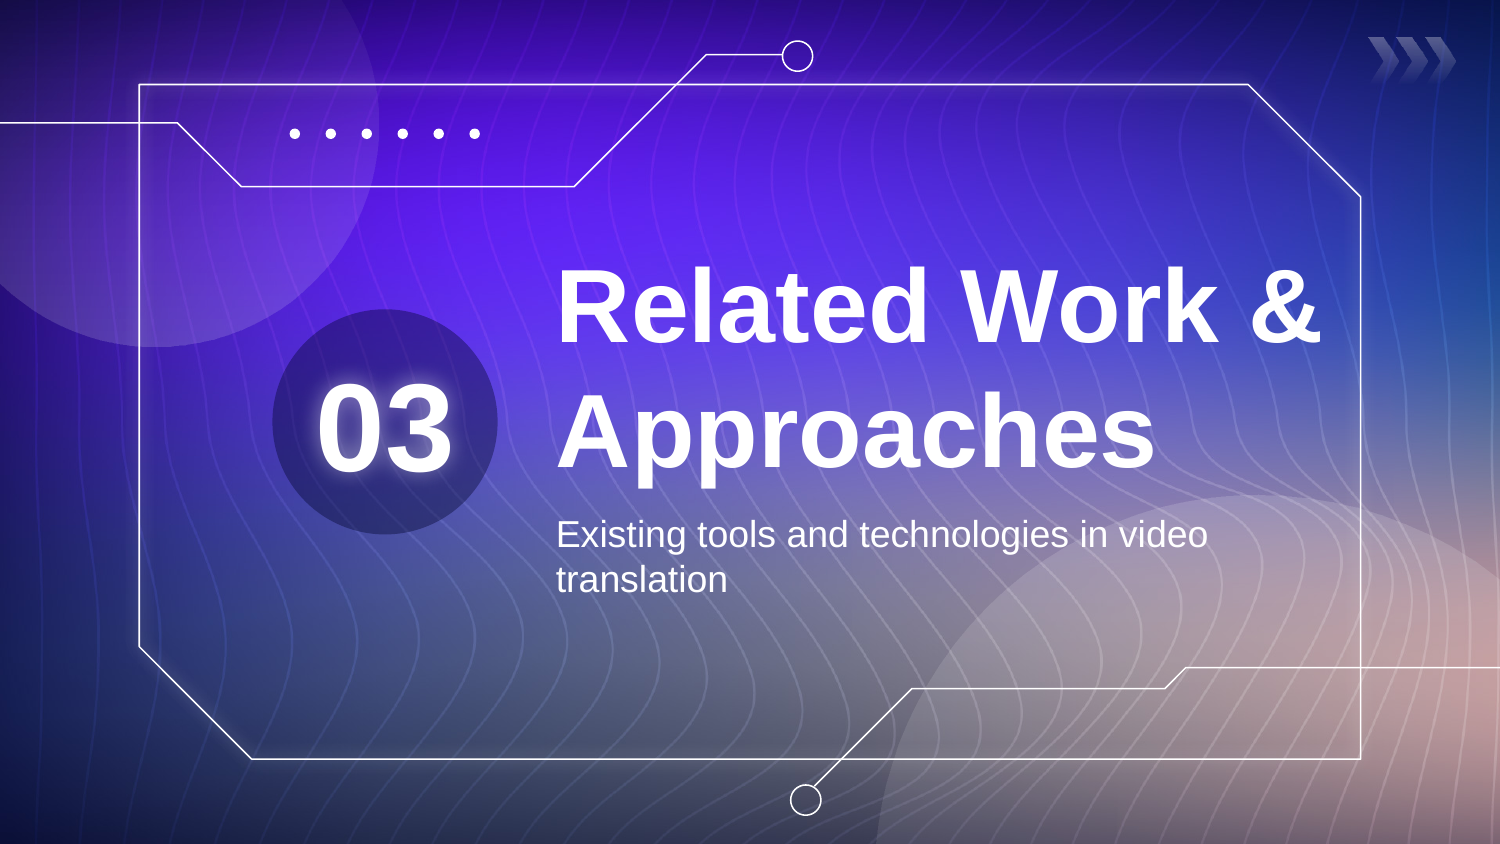

# Related Work & Approaches

03
Existing tools and technologies in video translation